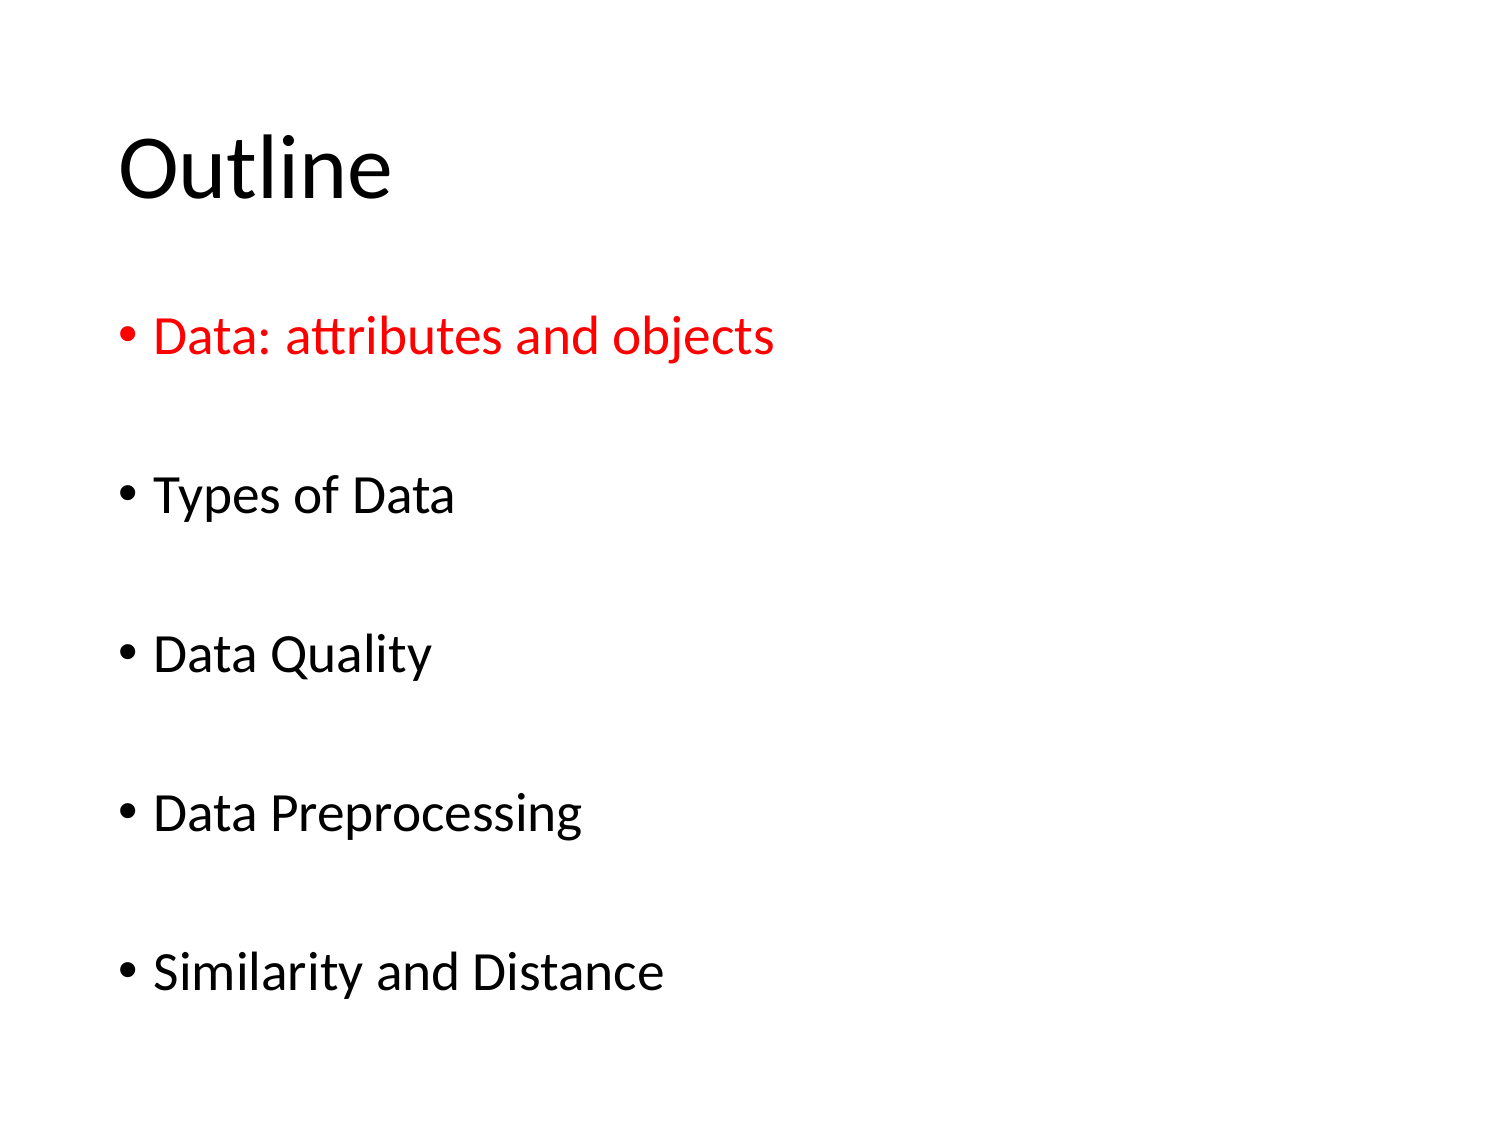

# Outline
Data: attributes and objects

Types of Data

Data Quality

Data Preprocessing

Similarity and Distance